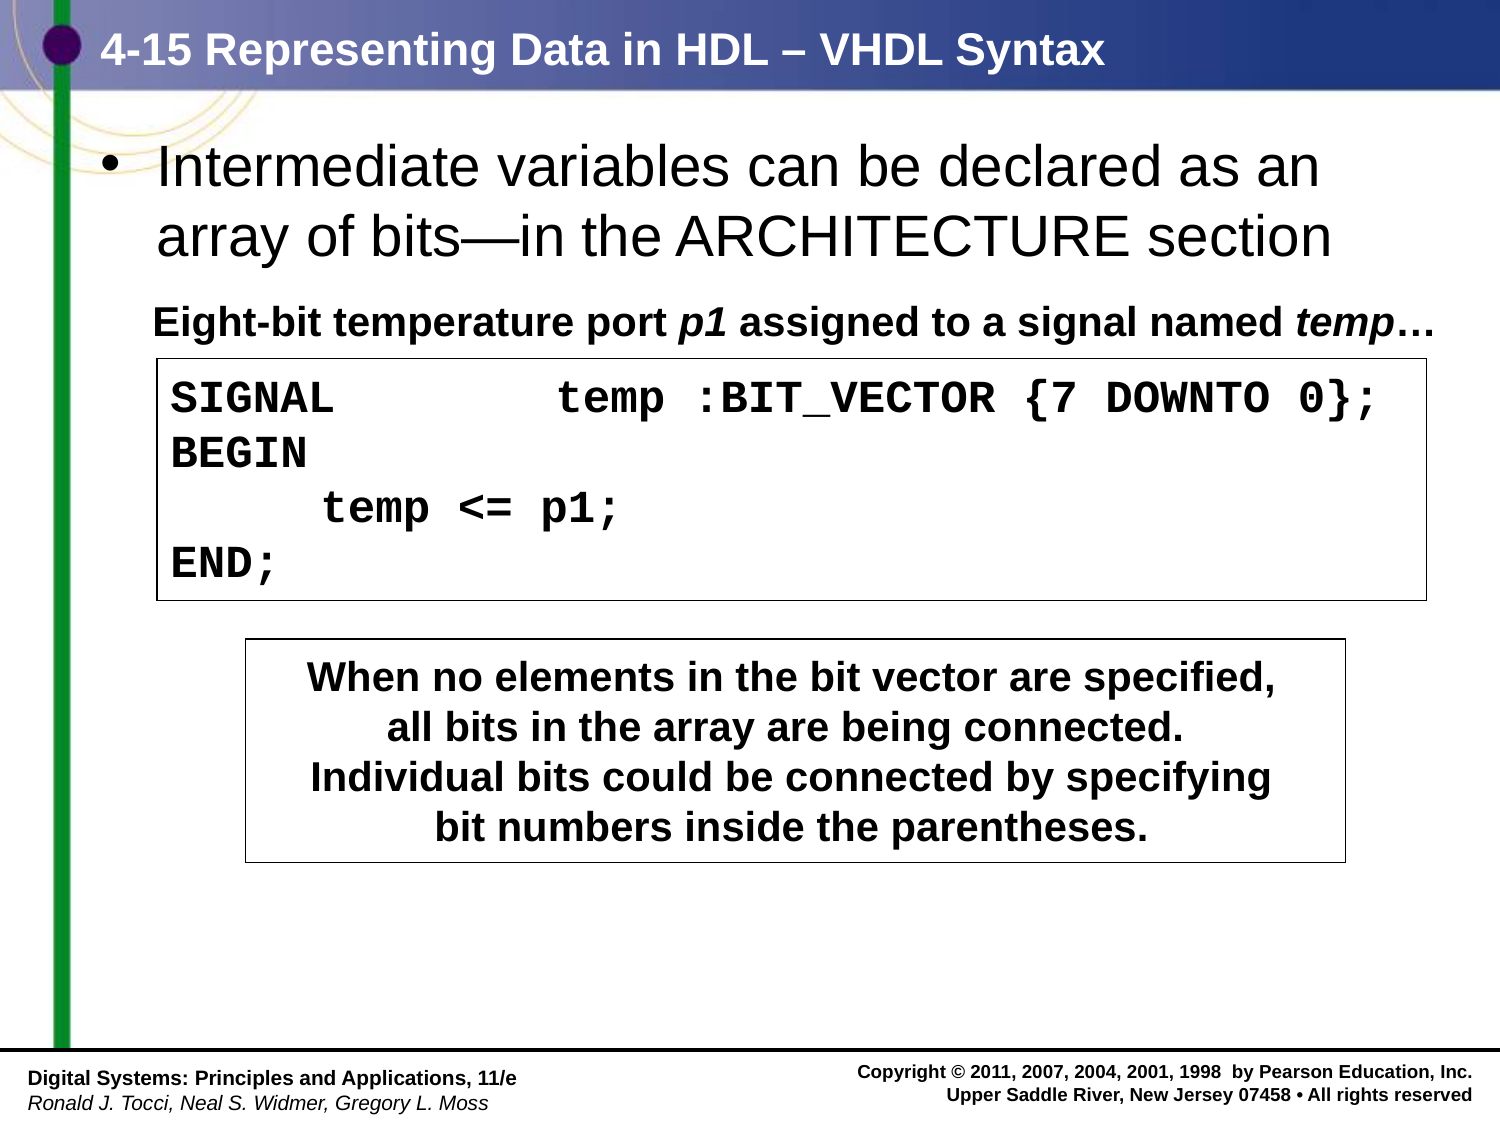

# 4-15 Representing Data in HDL – VHDL Syntax
Intermediate variables can be declared as an array of bits—in the ARCHITECTURE section
Eight-bit temperature port p1 assigned to a signal named temp…

SIGNAL        temp :BIT_VECTOR {7 DOWNTO 0}; BEGIN
	temp <= p1;
END;

When no elements in the bit vector are specified,
all bits in the array are being connected.
Individual bits could be connected by specifying
bit numbers inside the parentheses.
Digital Systems: Principles and Applications, 11/e
Ronald J. Tocci, Neal S. Widmer, Gregory L. Moss